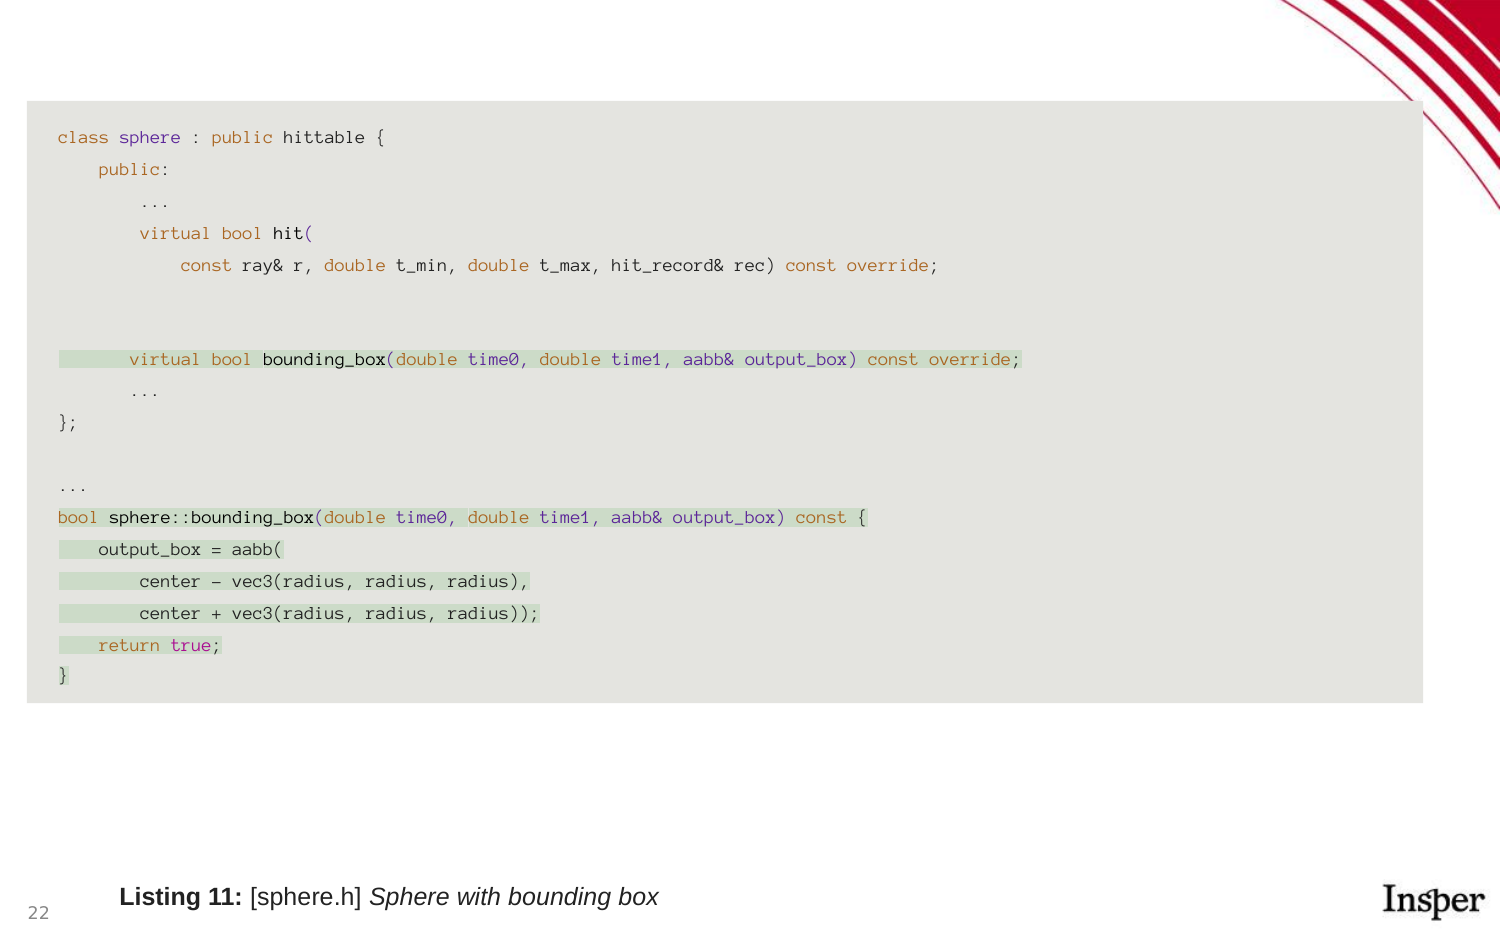

#
class sphere : public hittable {
    public:
        ...
        virtual bool hit(
            const ray& r, double t_min, double t_max, hit_record& rec) const override;

       virtual bool bounding_box(double time0, double time1, aabb& output_box) const override;
       ...
};

...
bool sphere::bounding_box(double time0, double time1, aabb& output_box) const {
    output_box = aabb(
        center - vec3(radius, radius, radius),
        center + vec3(radius, radius, radius));
    return true;
}
Listing 11: [sphere.h] Sphere with bounding box
22